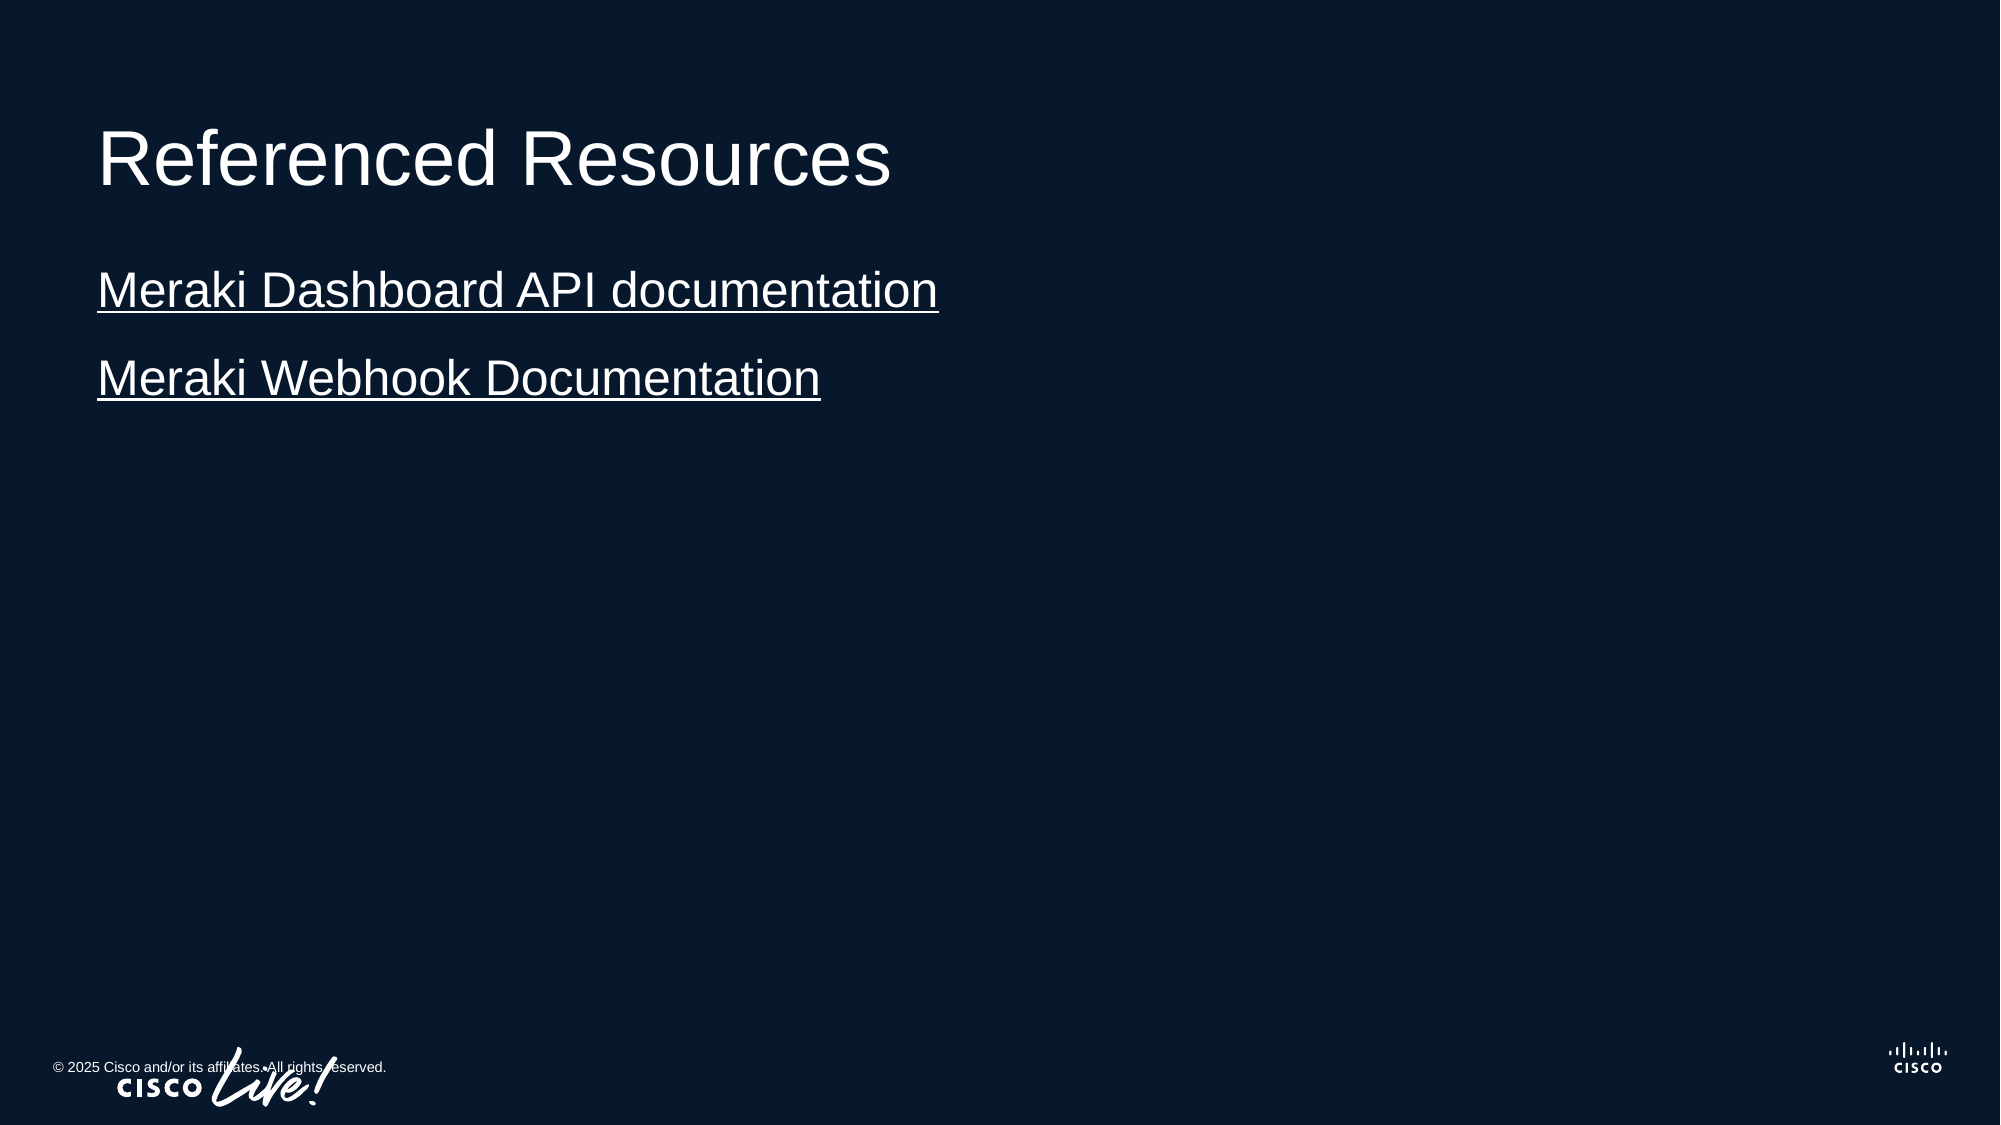

# Referenced Resources
Meraki Dashboard API documentation
Meraki Webhook Documentation
DEVWKS-117